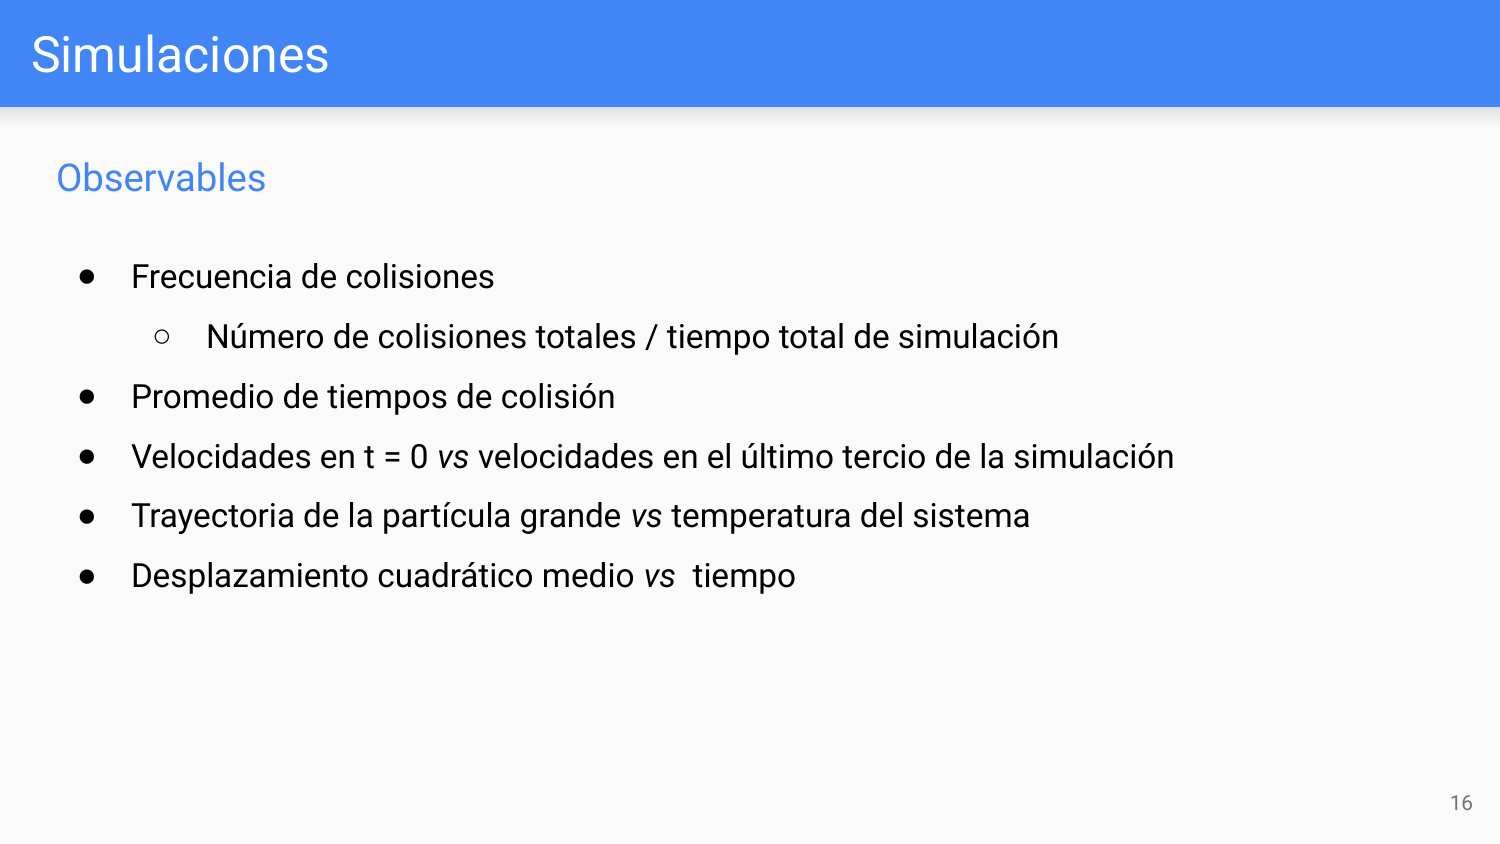

# Simulaciones
Observables

Frecuencia de colisiones
Número de colisiones totales / tiempo total de simulación
Promedio de tiempos de colisión
Velocidades en t = 0 vs velocidades en el último tercio de la simulación
Trayectoria de la partícula grande vs temperatura del sistema
Desplazamiento cuadrático medio vs  tiempo
16